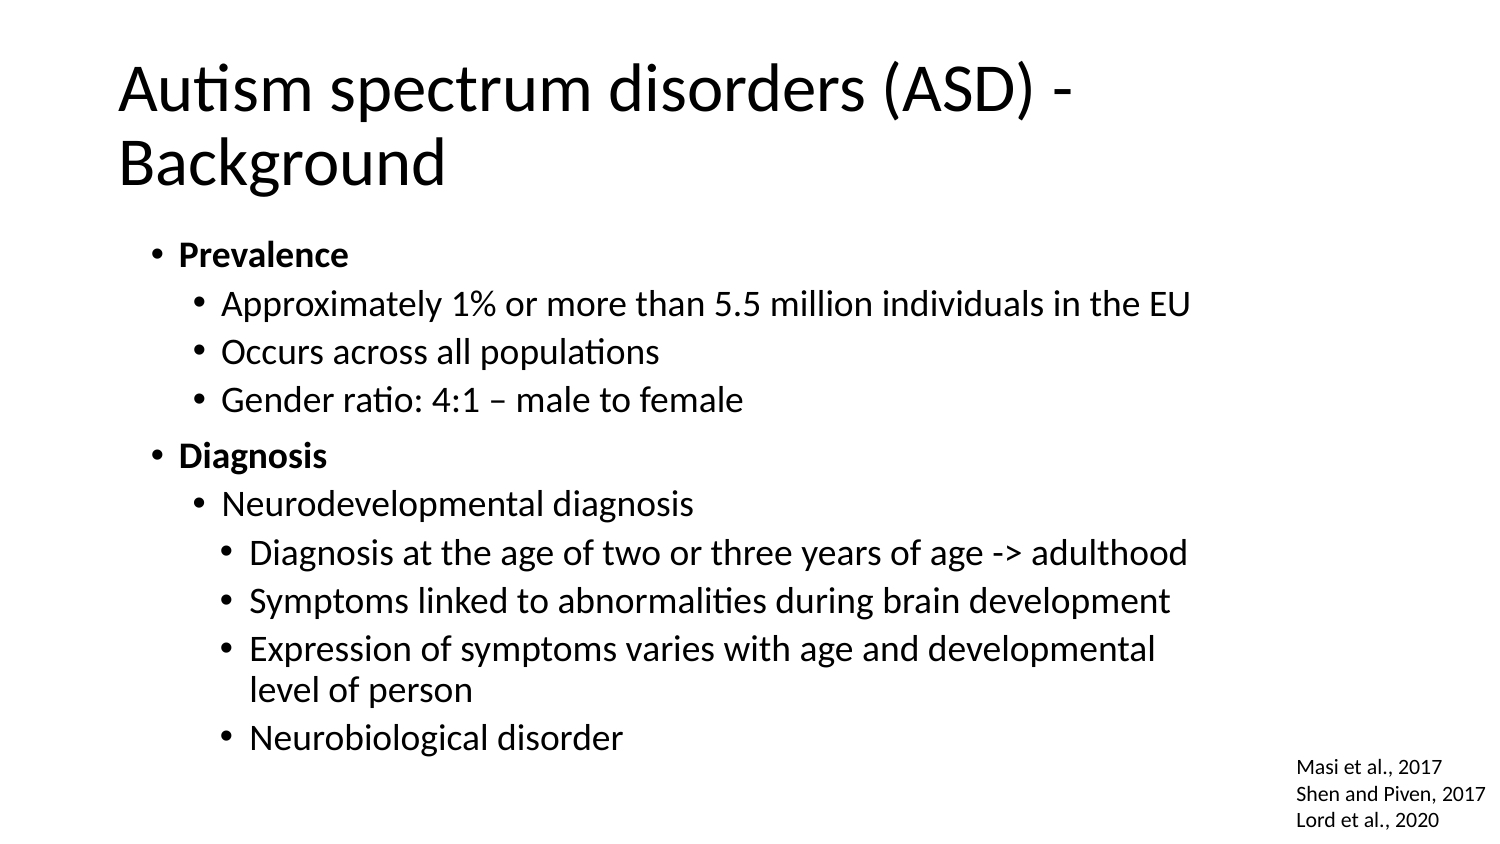

# Autism spectrum disorders (ASD) - Background
Prevalence
Approximately 1% or more than 5.5 million individuals in the EU
Occurs across all populations
Gender ratio: 4:1 – male to female
Diagnosis
Neurodevelopmental diagnosis
Diagnosis at the age of two or three years of age -> adulthood
Symptoms linked to abnormalities during brain development
Expression of symptoms varies with age and developmental level of person​
Neurobiological disorder
Masi et al., 2017
Shen and Piven, 2017
Lord et al., 2020